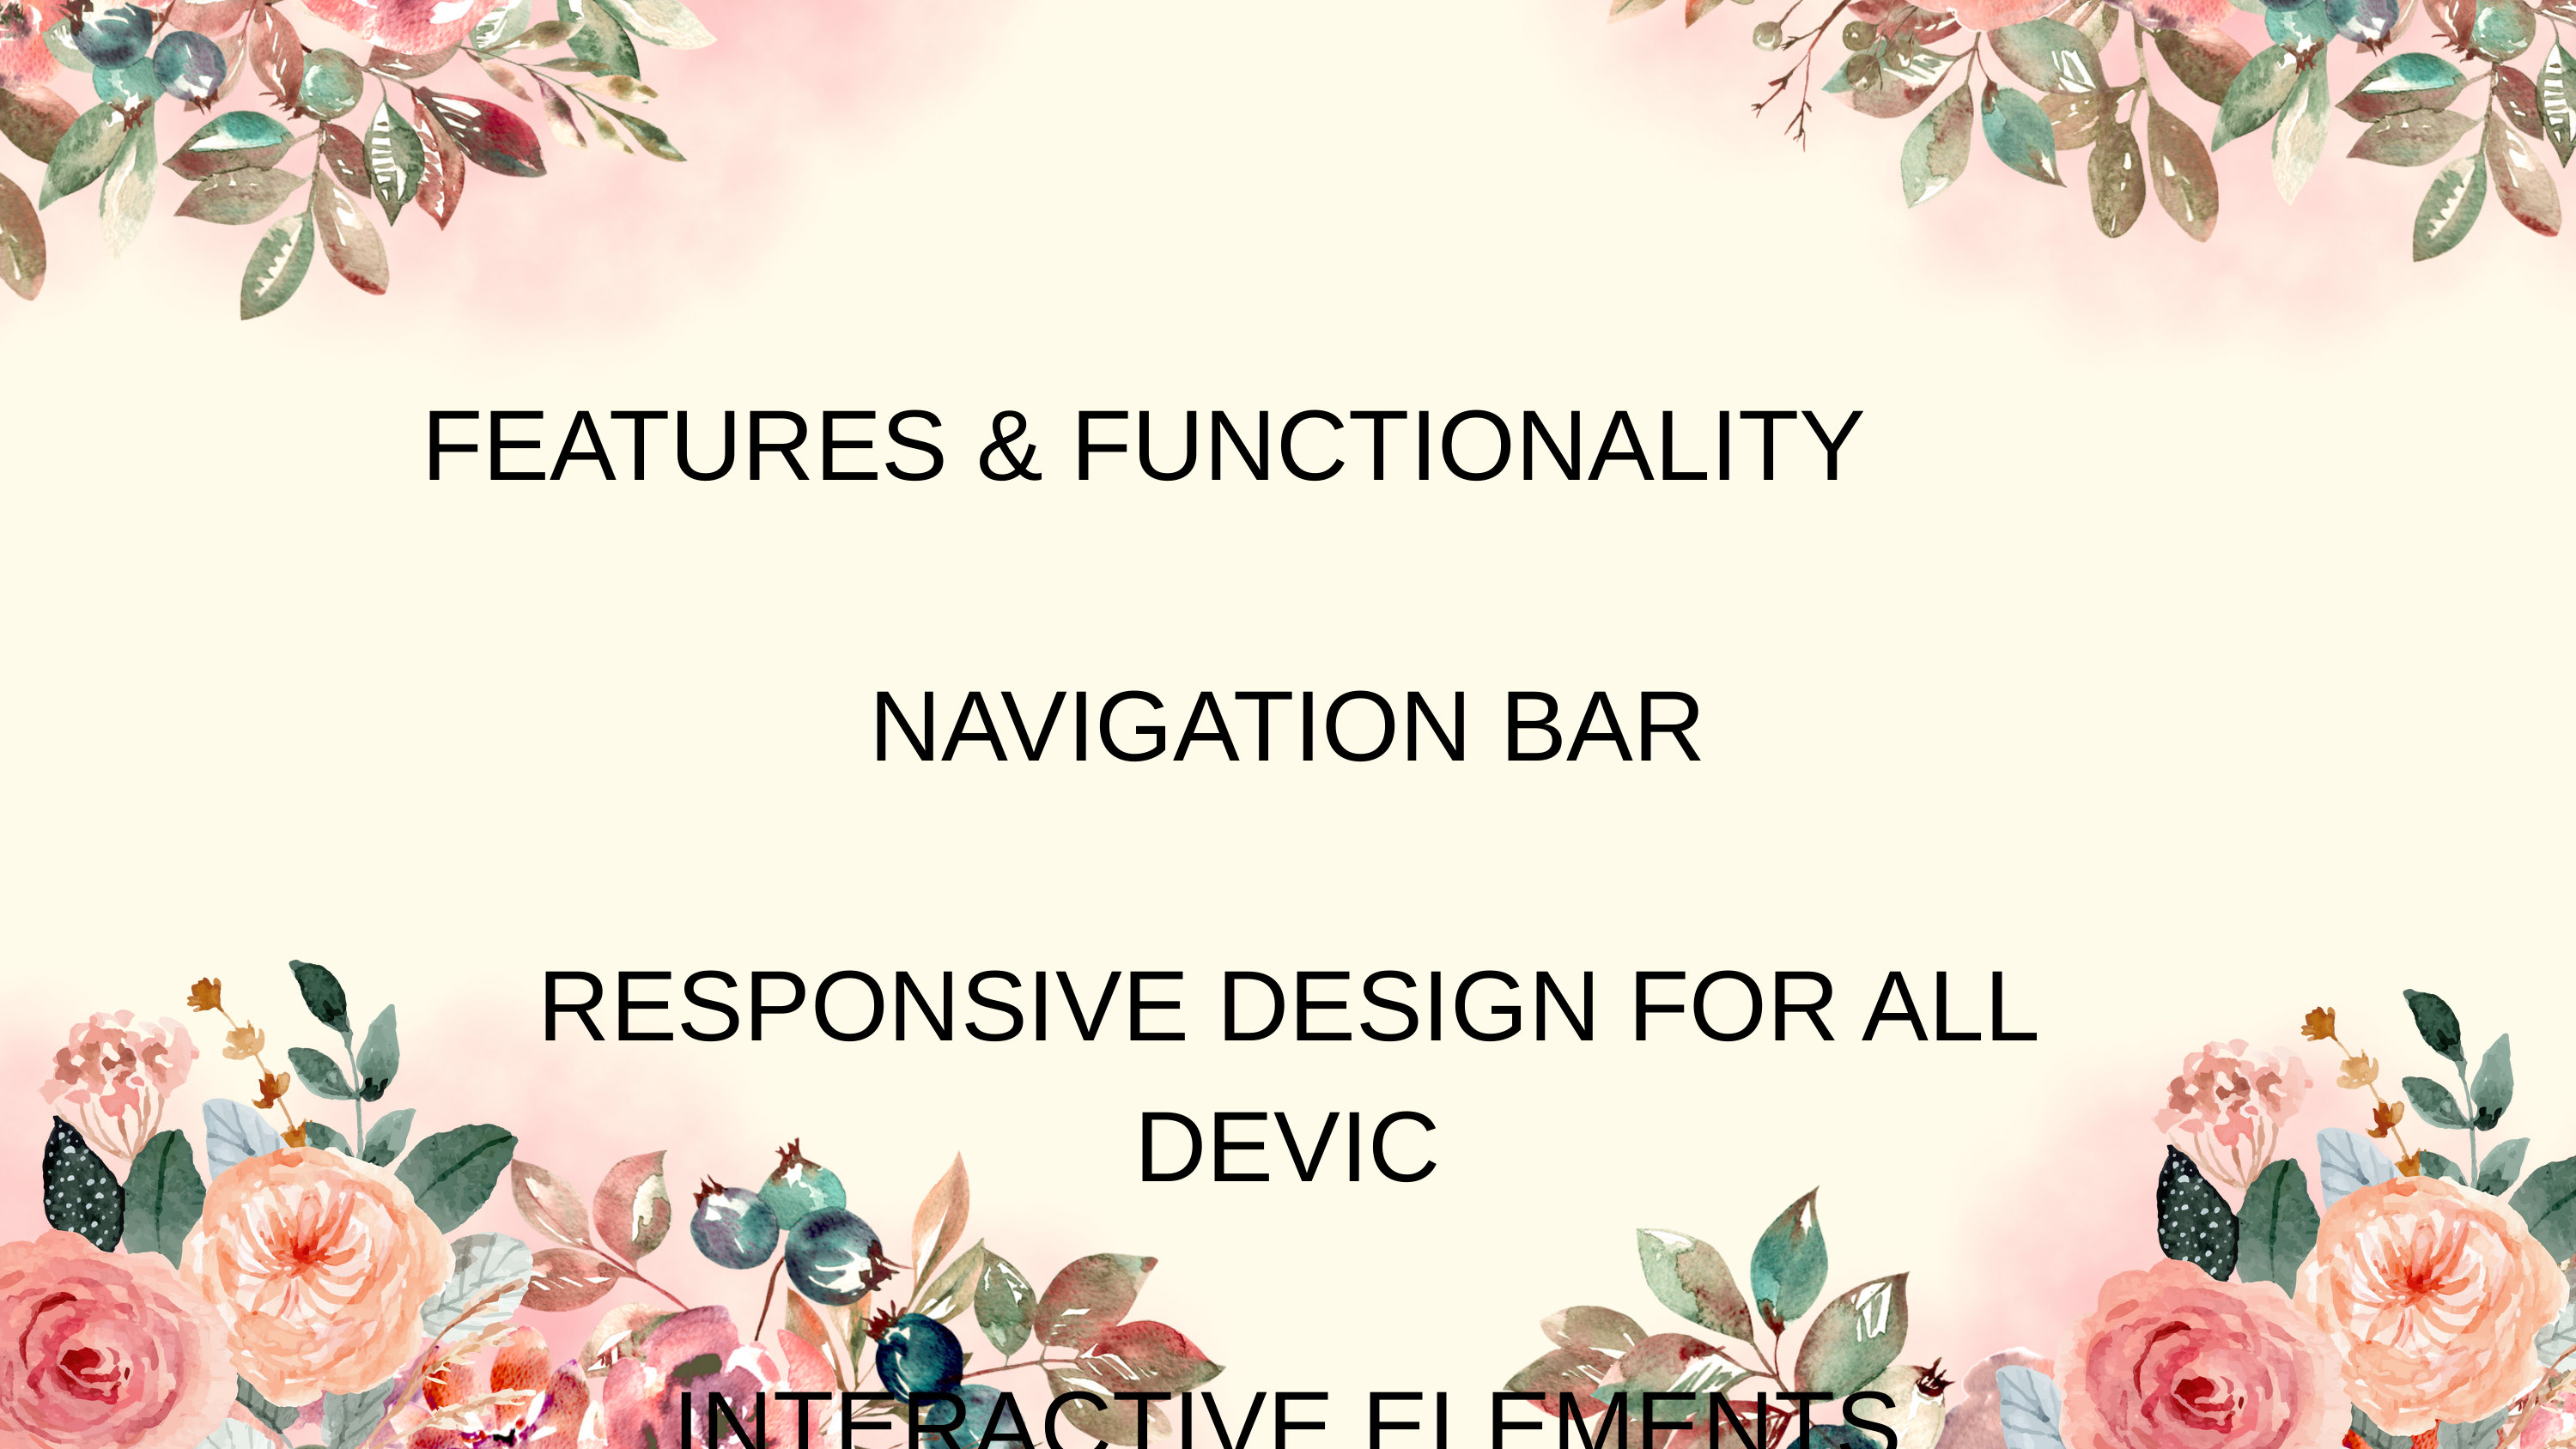

FEATURES & FUNCTIONALITY
NAVIGATION BAR
RESPONSIVE DESIGN FOR ALL DEVIC
INTERACTIVE ELEMENTS
SMOOTH SCROLLING